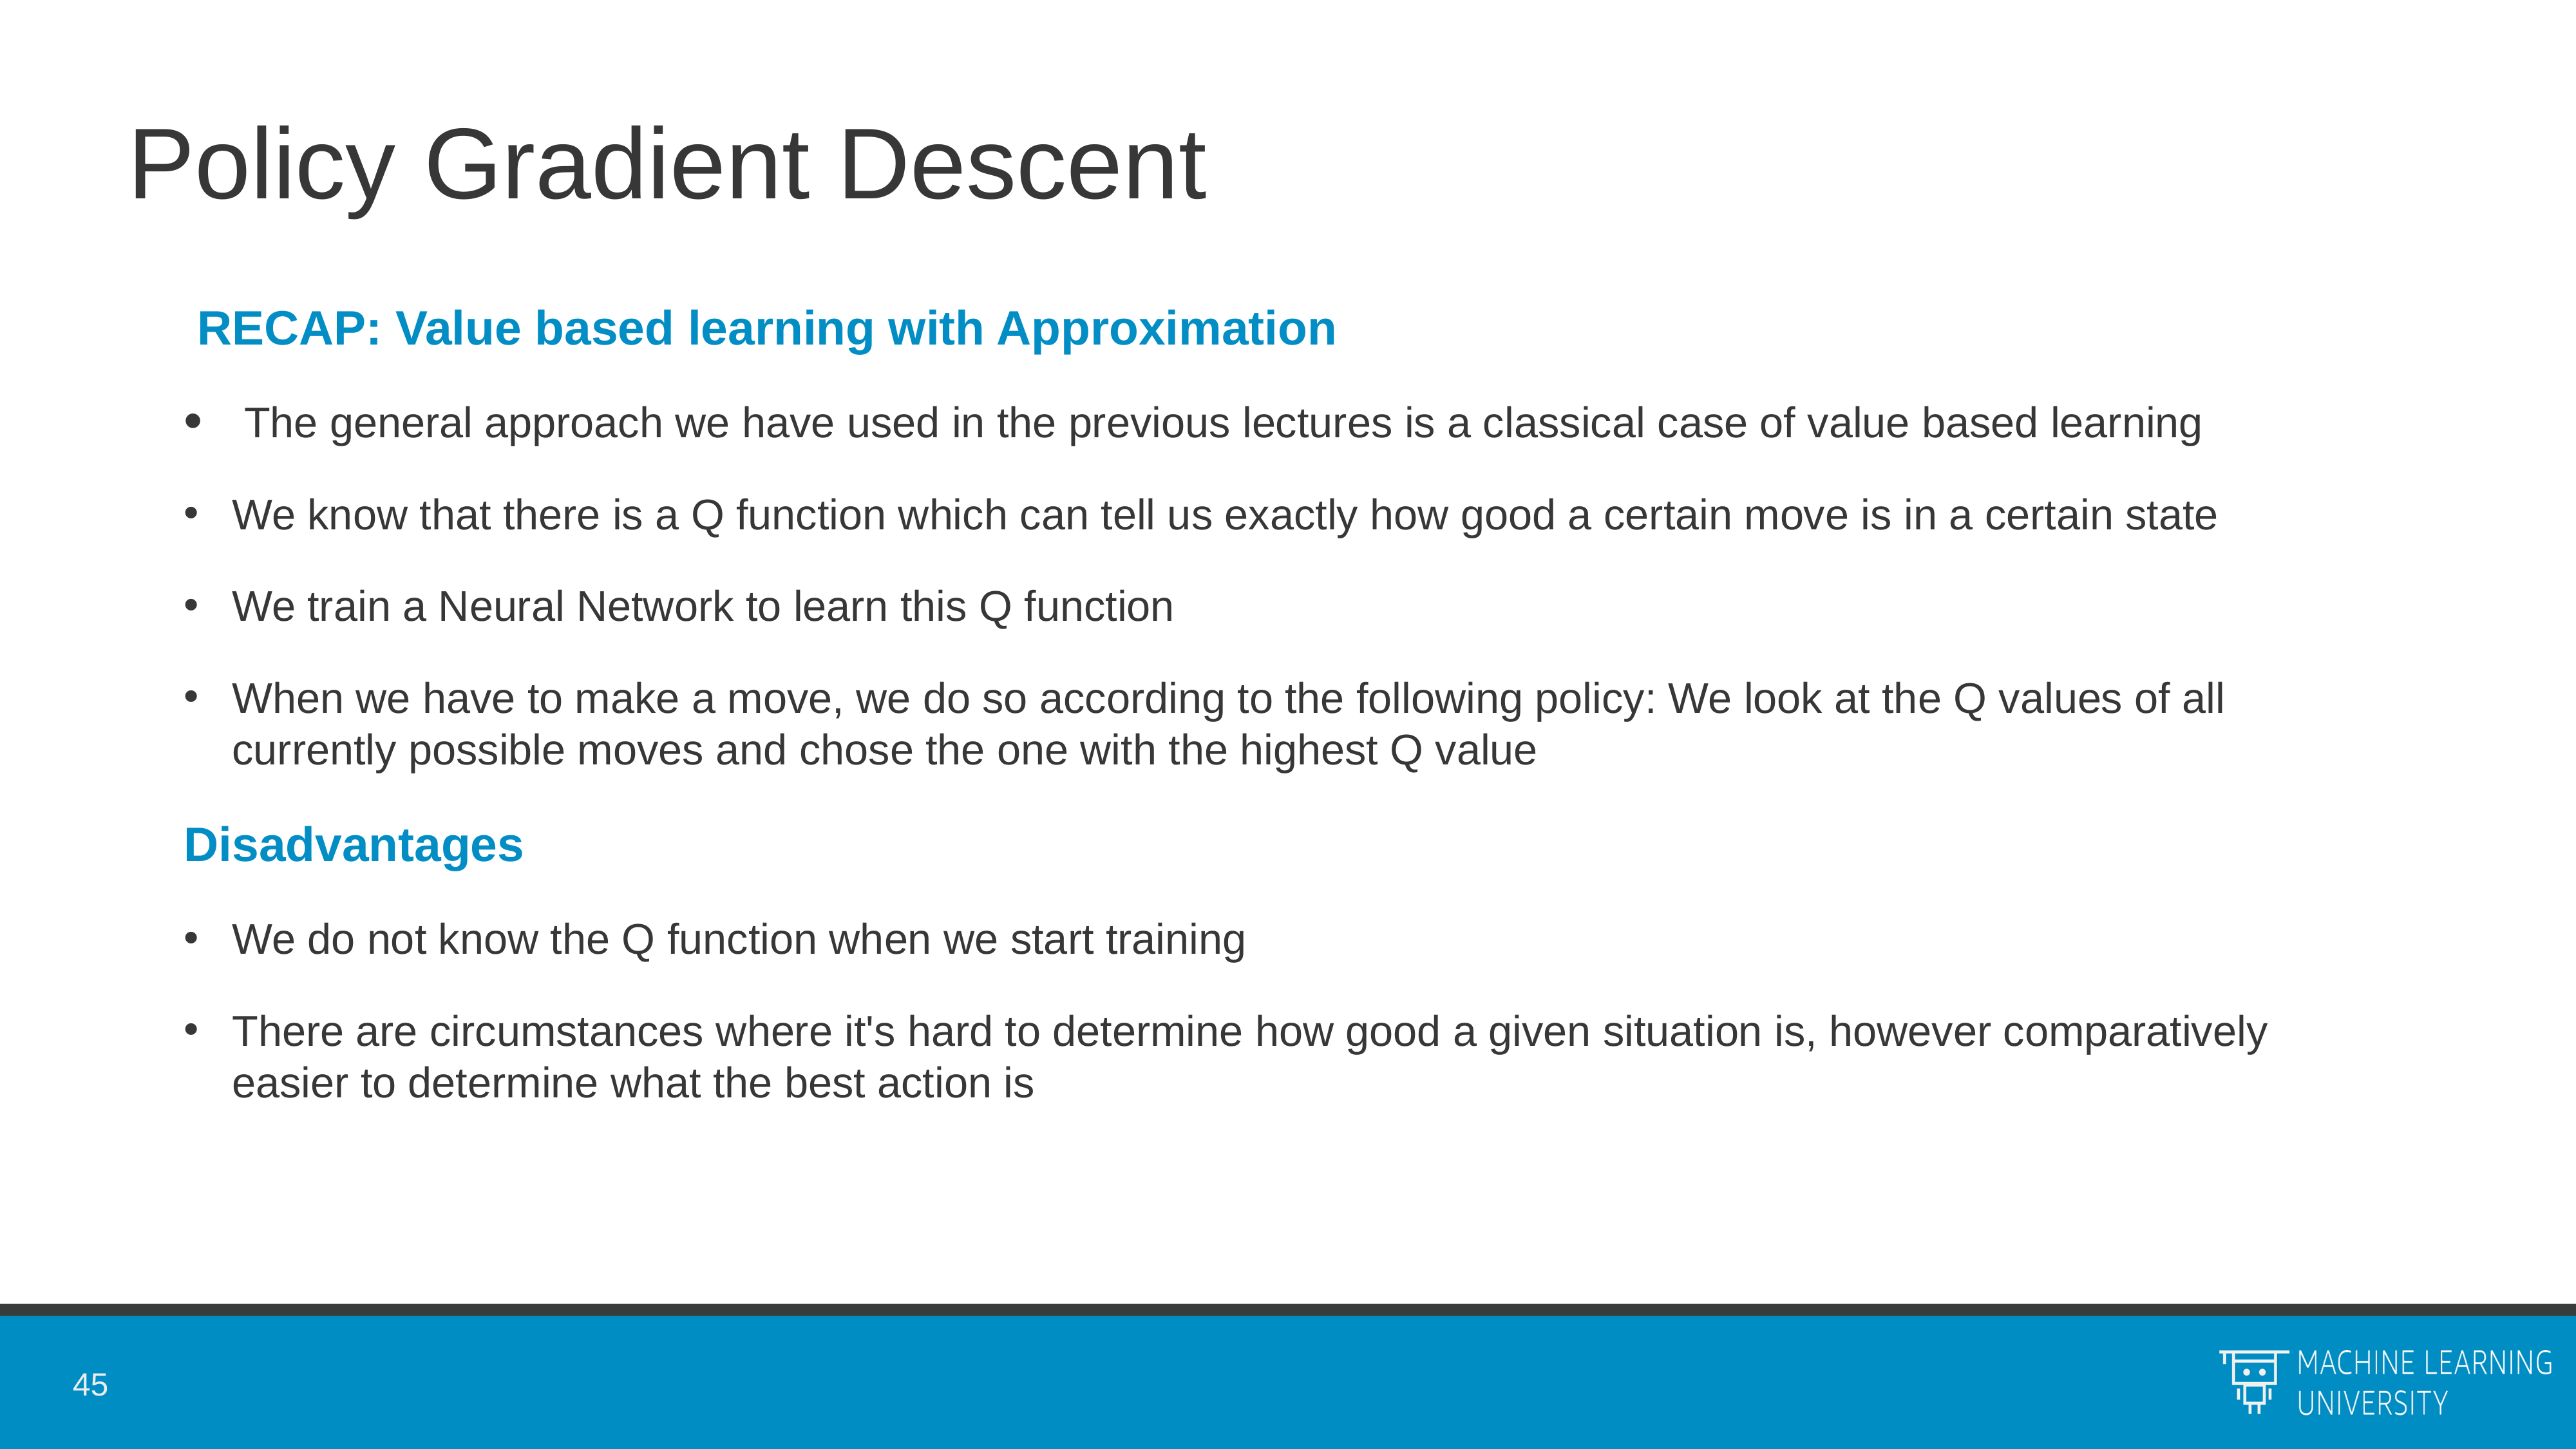

# Policy Gradient Descent
 RECAP: Value based learning with Approximation
The general approach we have used in the previous lectures is a classical case of value based learning
We know that there is a Q function which can tell us exactly how good a certain move is in a certain state
We train a Neural Network to learn this Q function
When we have to make a move, we do so according to the following policy: We look at the Q values of all currently possible moves and chose the one with the highest Q value
Disadvantages
We do not know the Q function when we start training
There are circumstances where it's hard to determine how good a given situation is, however comparatively easier to determine what the best action is
45